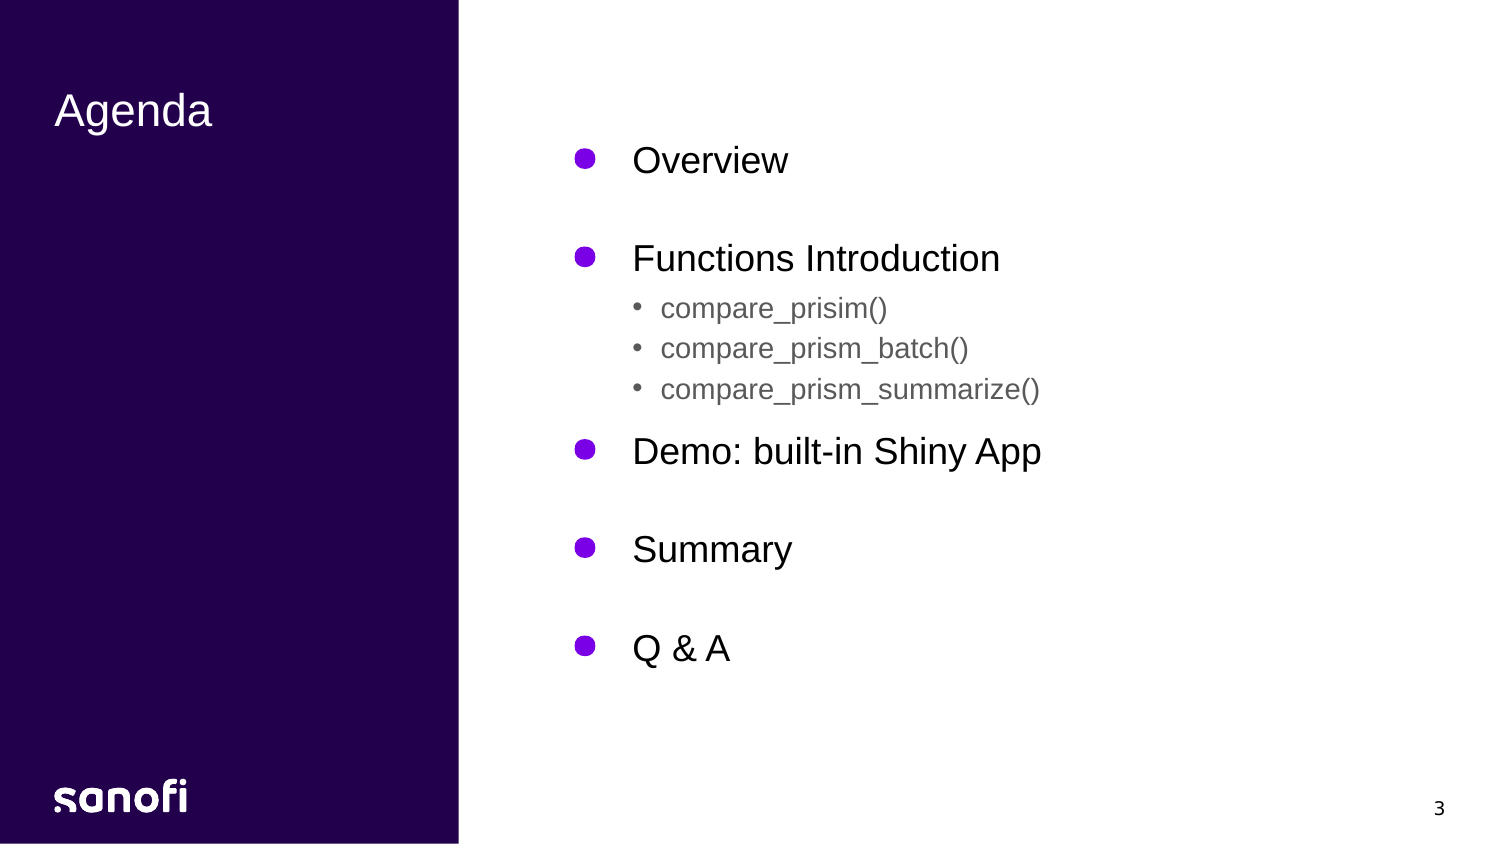

# Agenda
Overview
Click icon to add SmartArt graphic
Functions Introduction
Click icon to add SmartArt graphic
compare_prisim()
compare_prism_batch()
compare_prism_summarize()
Demo: built-in Shiny App
Click icon to add SmartArt graphic
Summary
Click icon to add SmartArt graphic
Q & A
Click icon to add SmartArt graphic
3